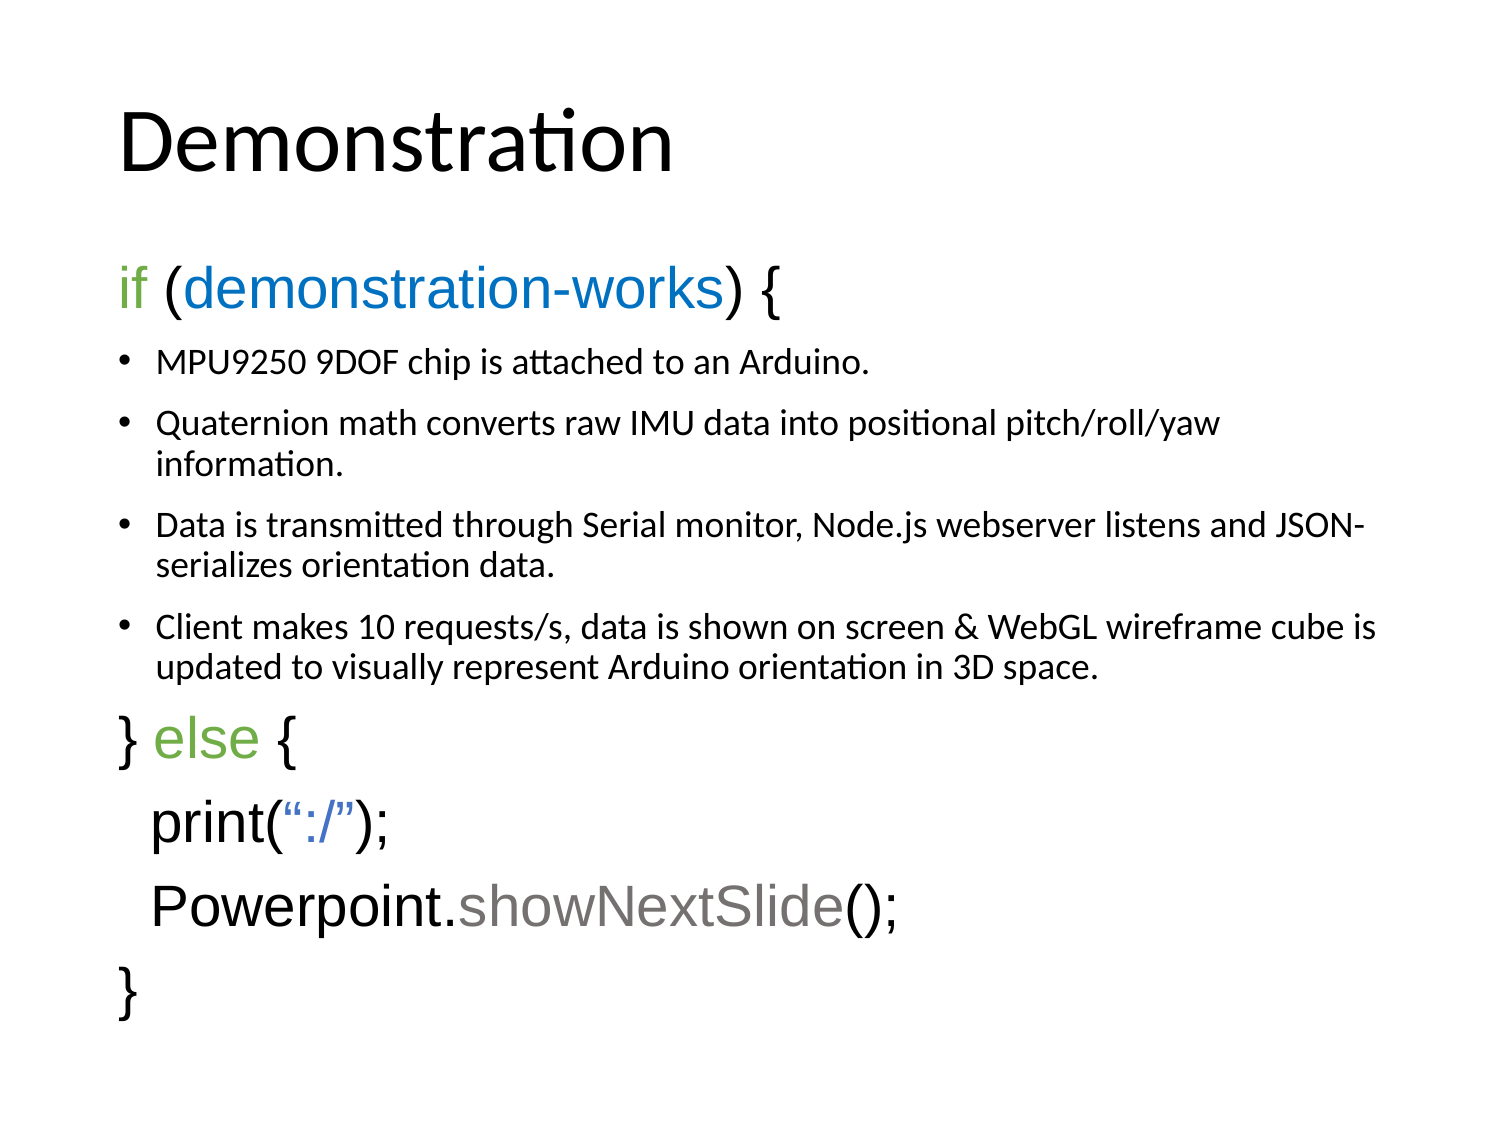

# Demonstration
if (demonstration-works) {
MPU9250 9DOF chip is attached to an Arduino.
Quaternion math converts raw IMU data into positional pitch/roll/yaw information.
Data is transmitted through Serial monitor, Node.js webserver listens and JSON-serializes orientation data.
Client makes 10 requests/s, data is shown on screen & WebGL wireframe cube is updated to visually represent Arduino orientation in 3D space.
} else {
  print(“:/”);
  Powerpoint.showNextSlide();
}